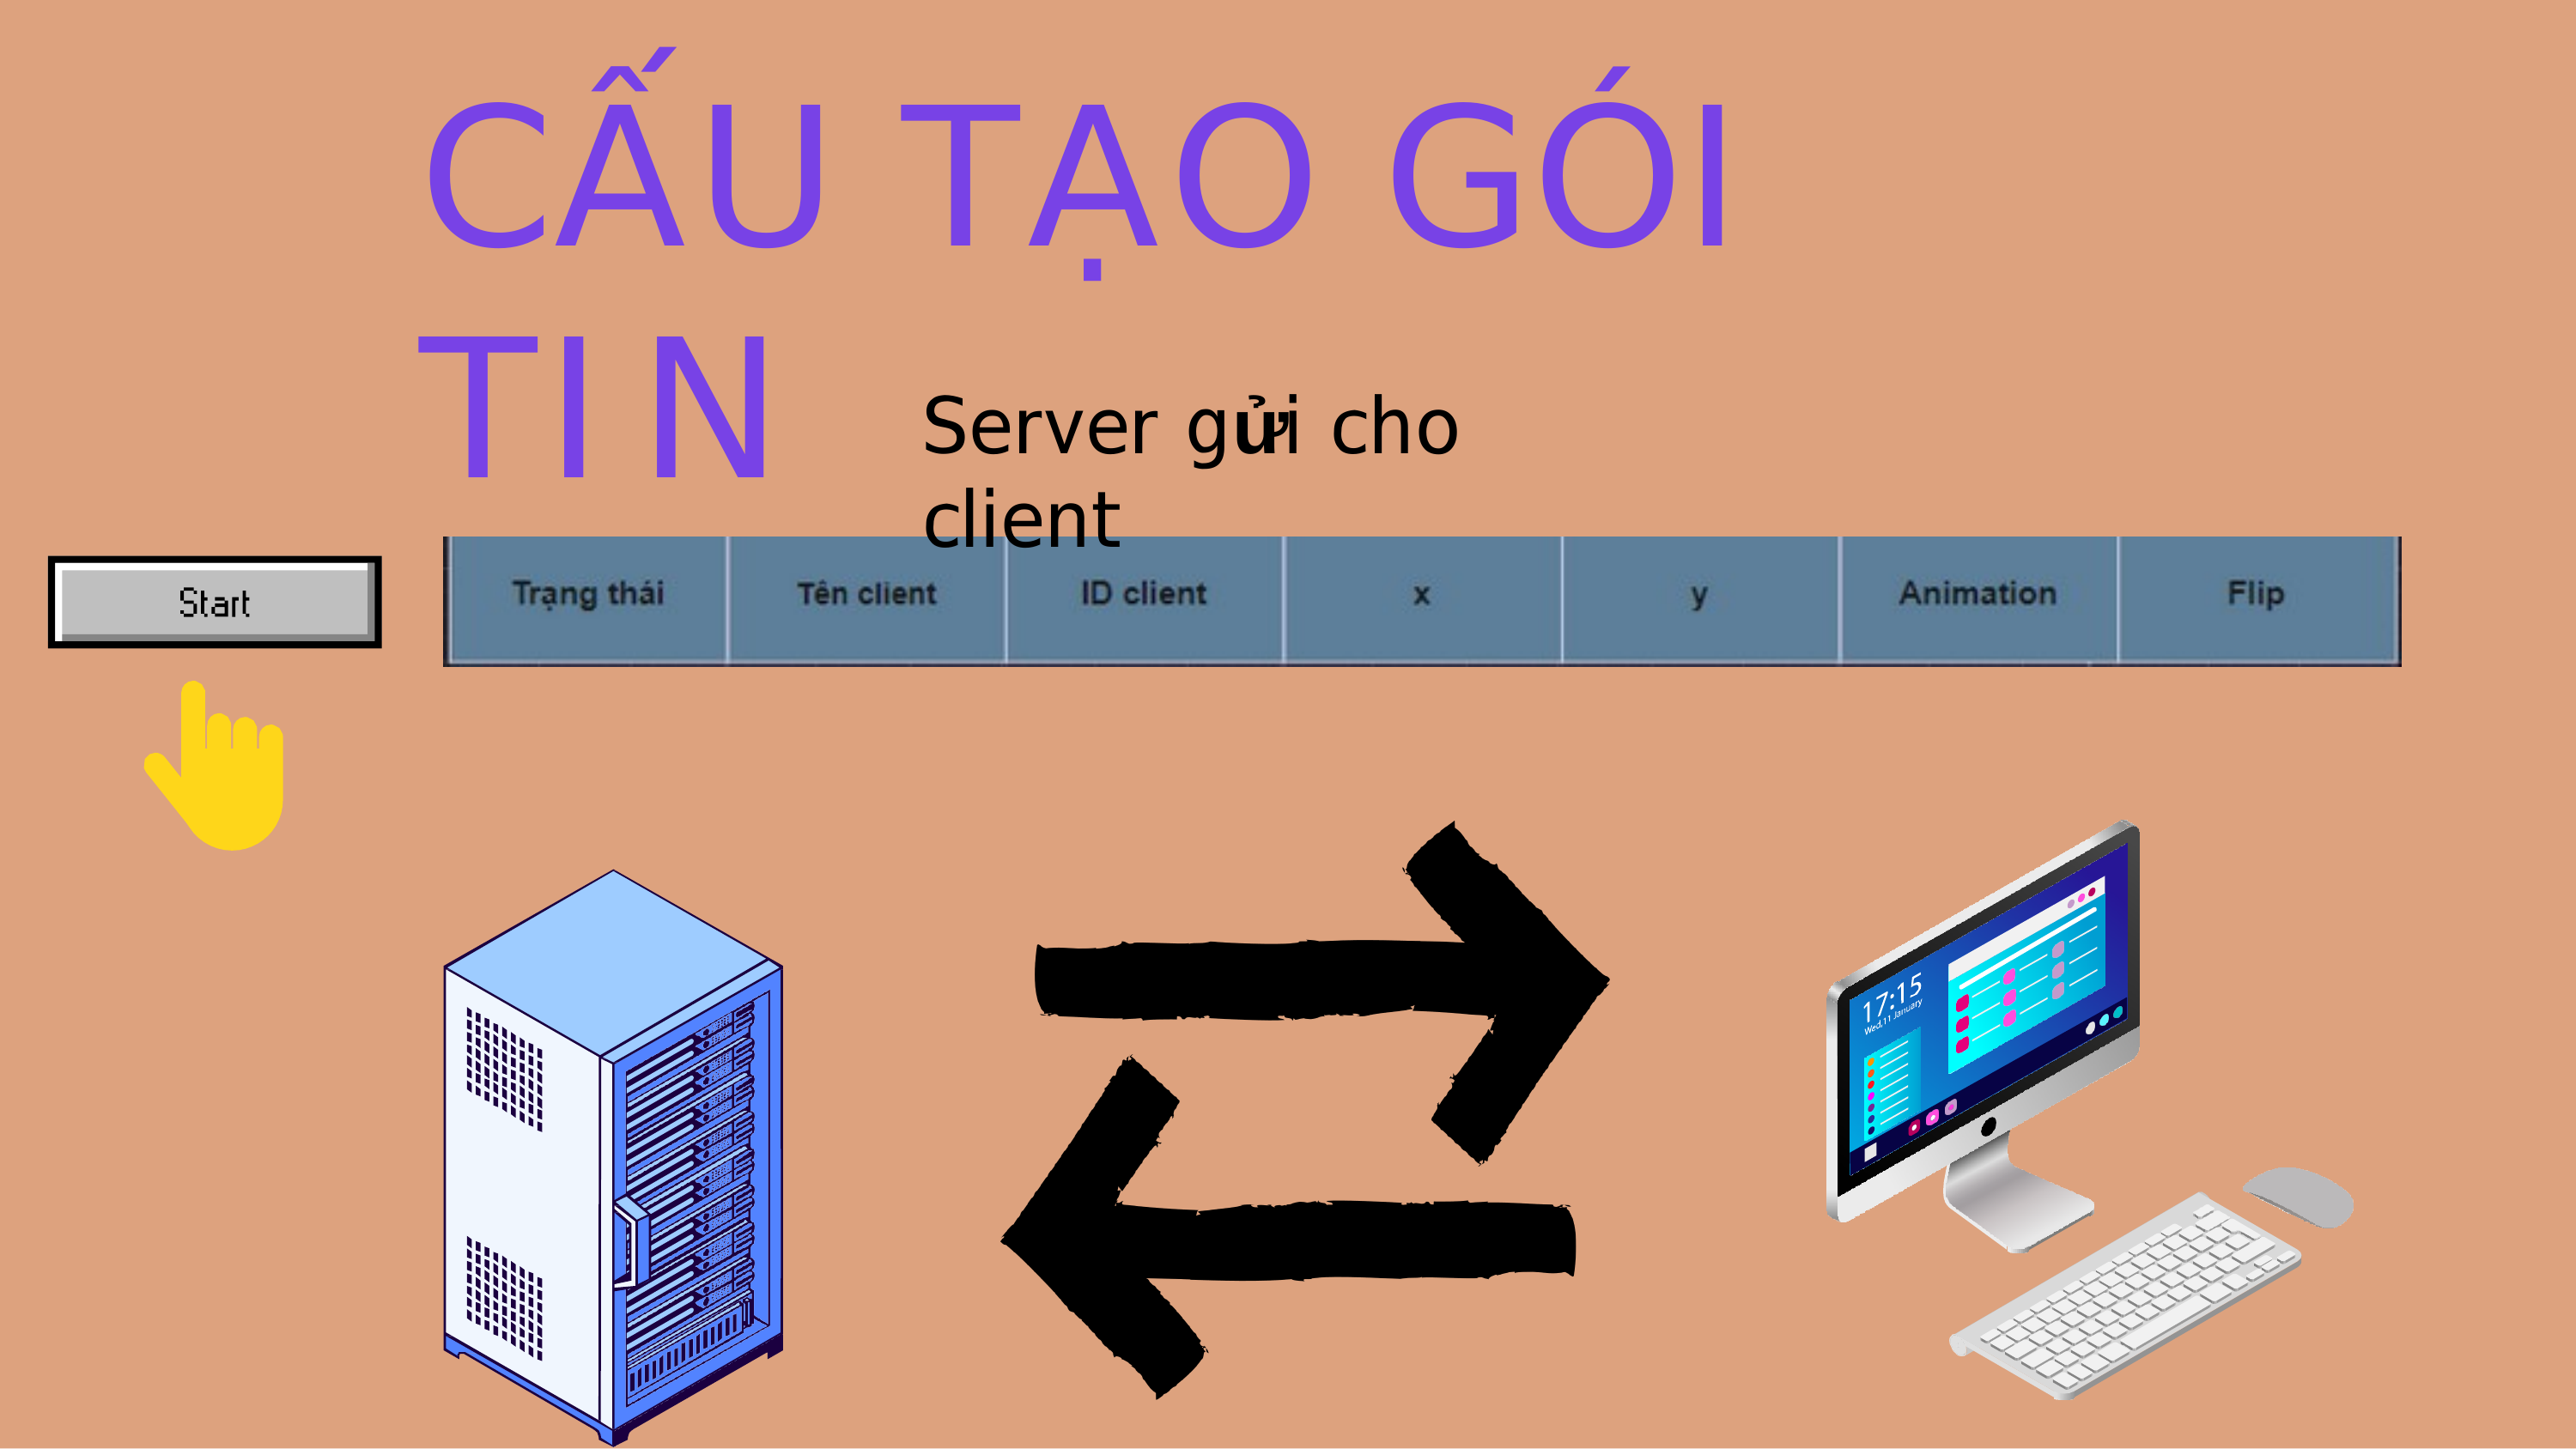

# CẤU TẠO GÓI TIN
Server gửi cho client